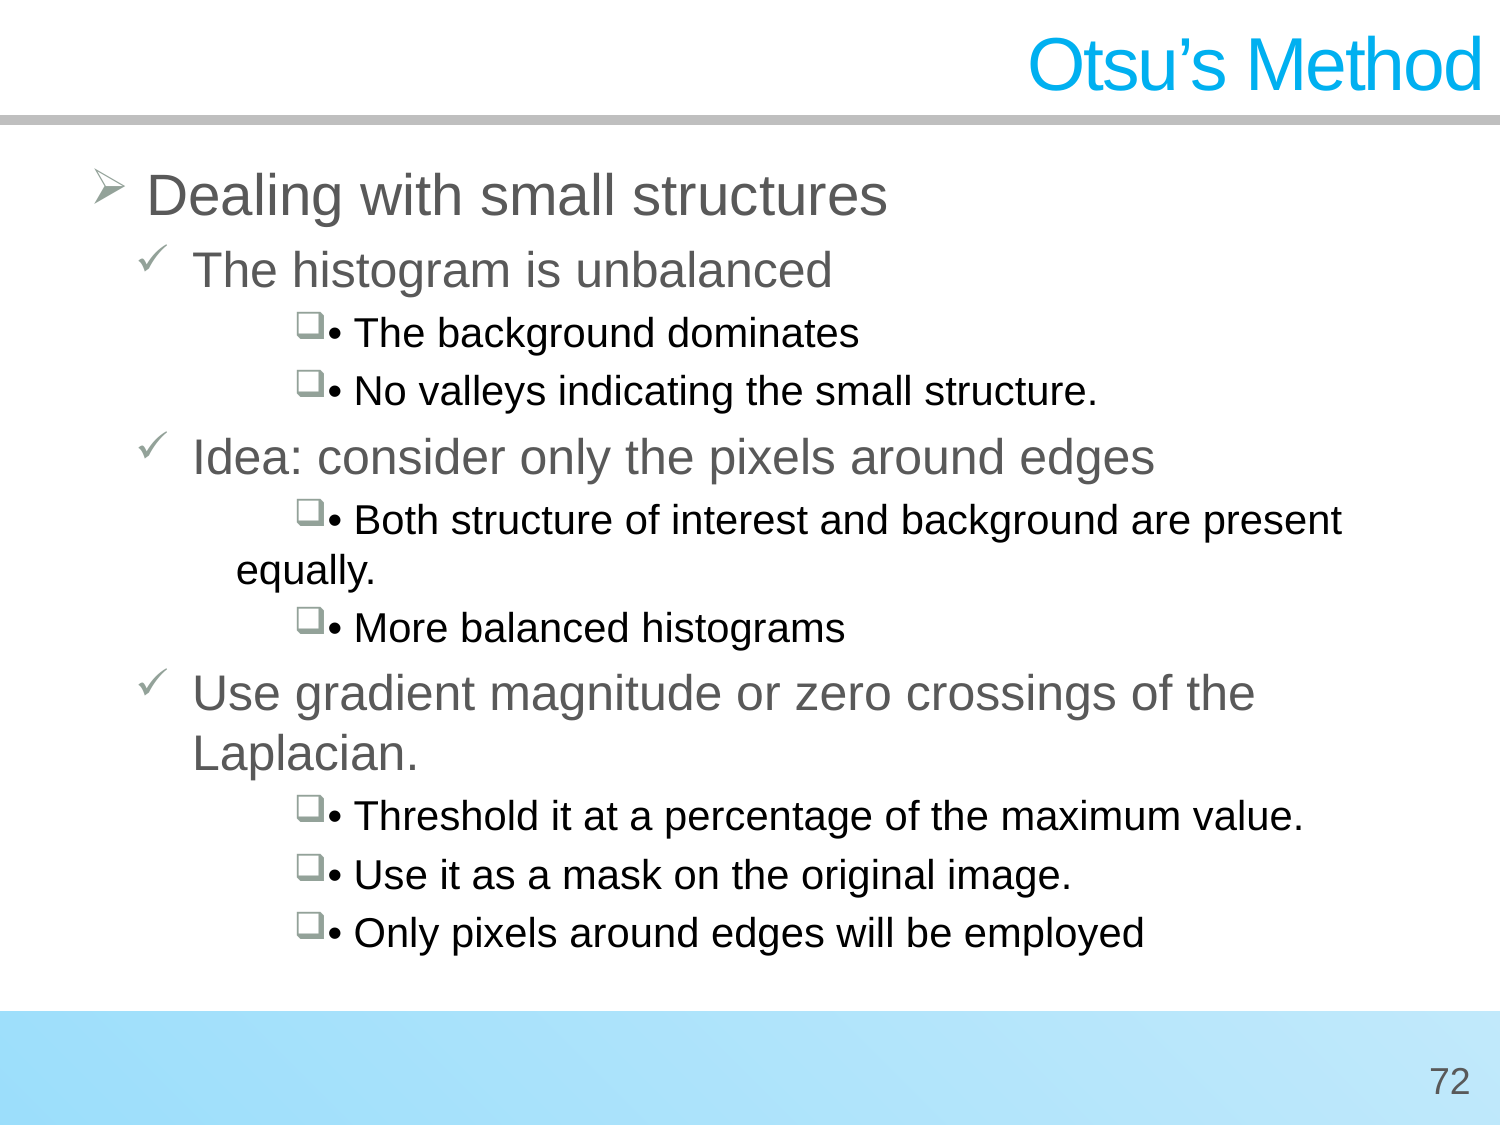

# Otsu’s Method
Dealing with small structures
The histogram is unbalanced
• The background dominates
• No valleys indicating the small structure.
Idea: consider only the pixels around edges
• Both structure of interest and background are present equally.
• More balanced histograms
Use gradient magnitude or zero crossings of the Laplacian.
• Threshold it at a percentage of the maximum value.
• Use it as a mask on the original image.
• Only pixels around edges will be employed